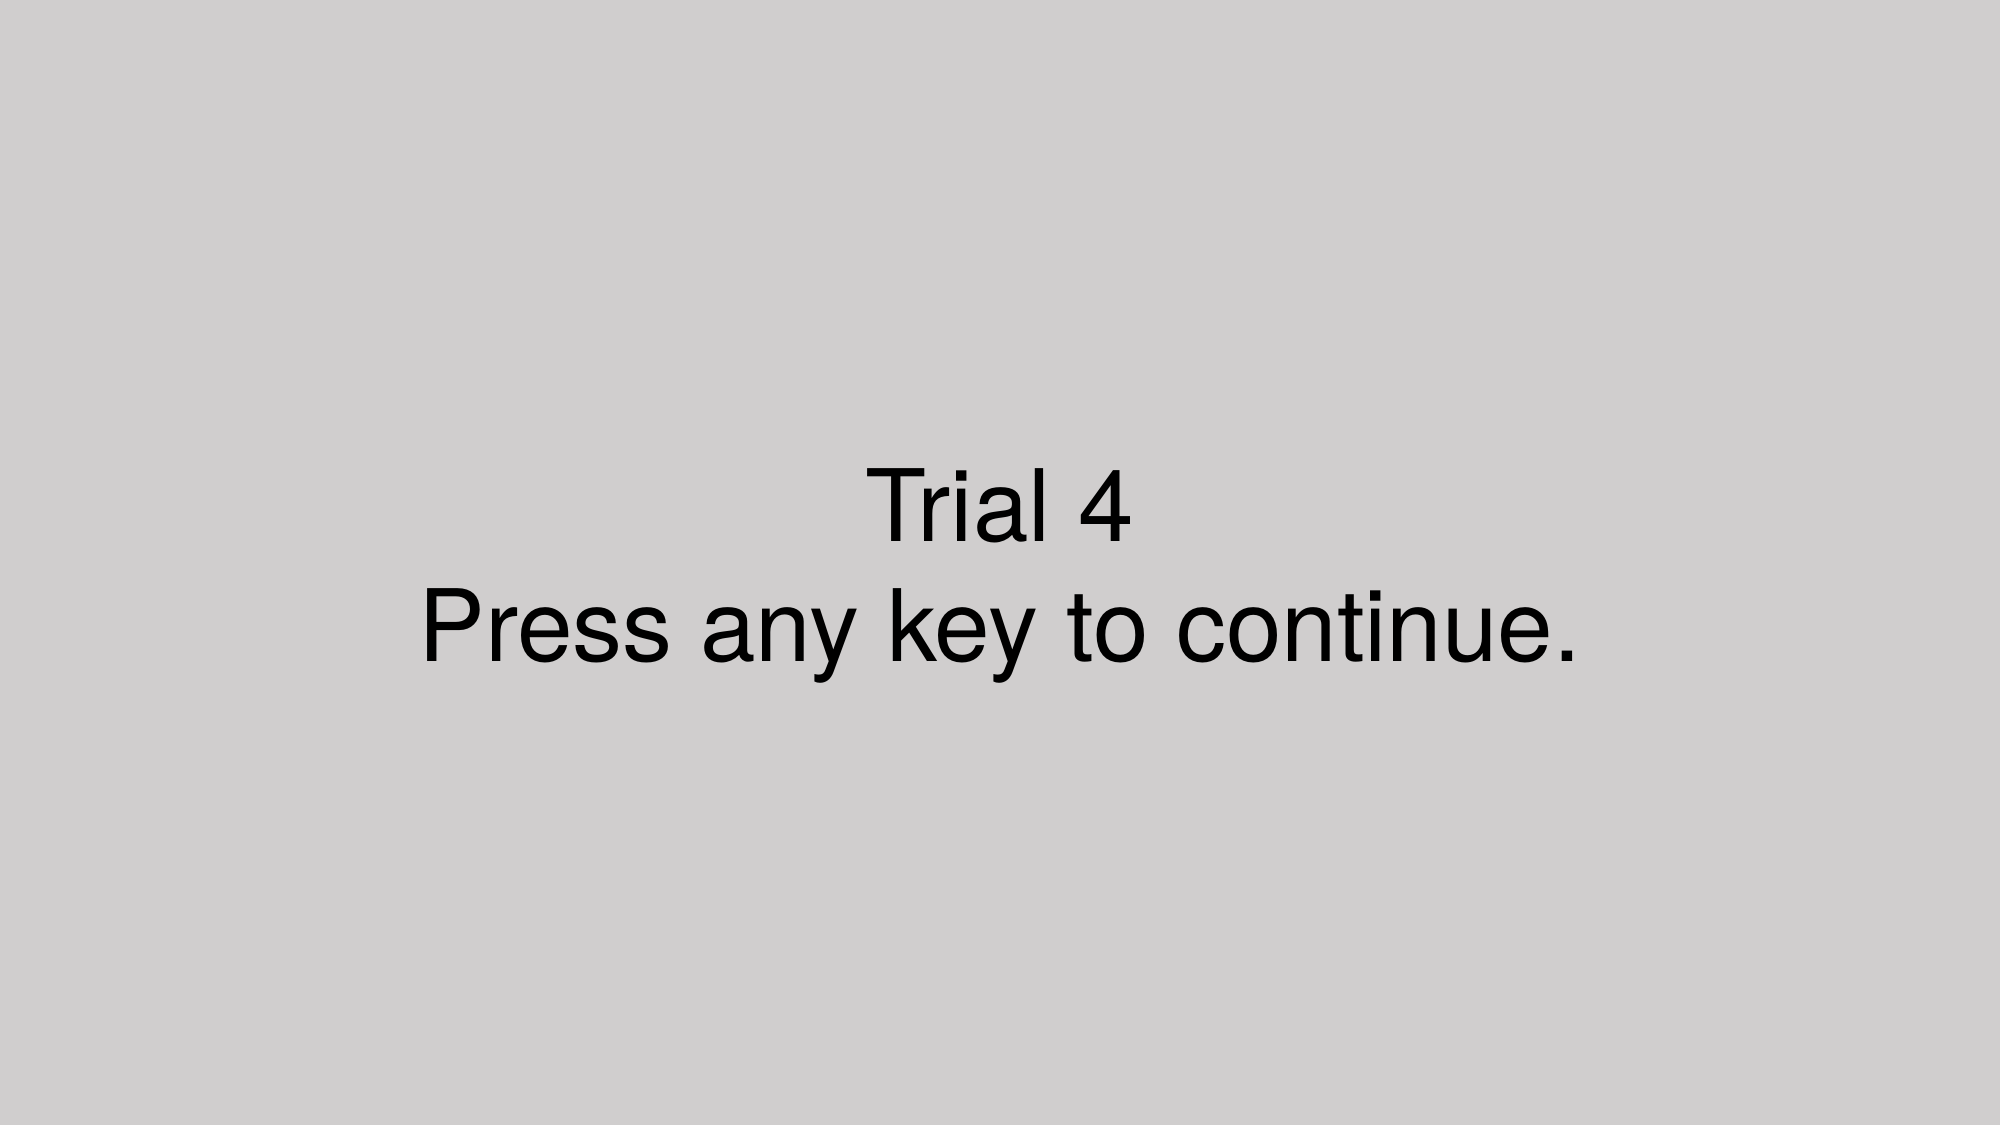

Trial 4
Press any key to continue.